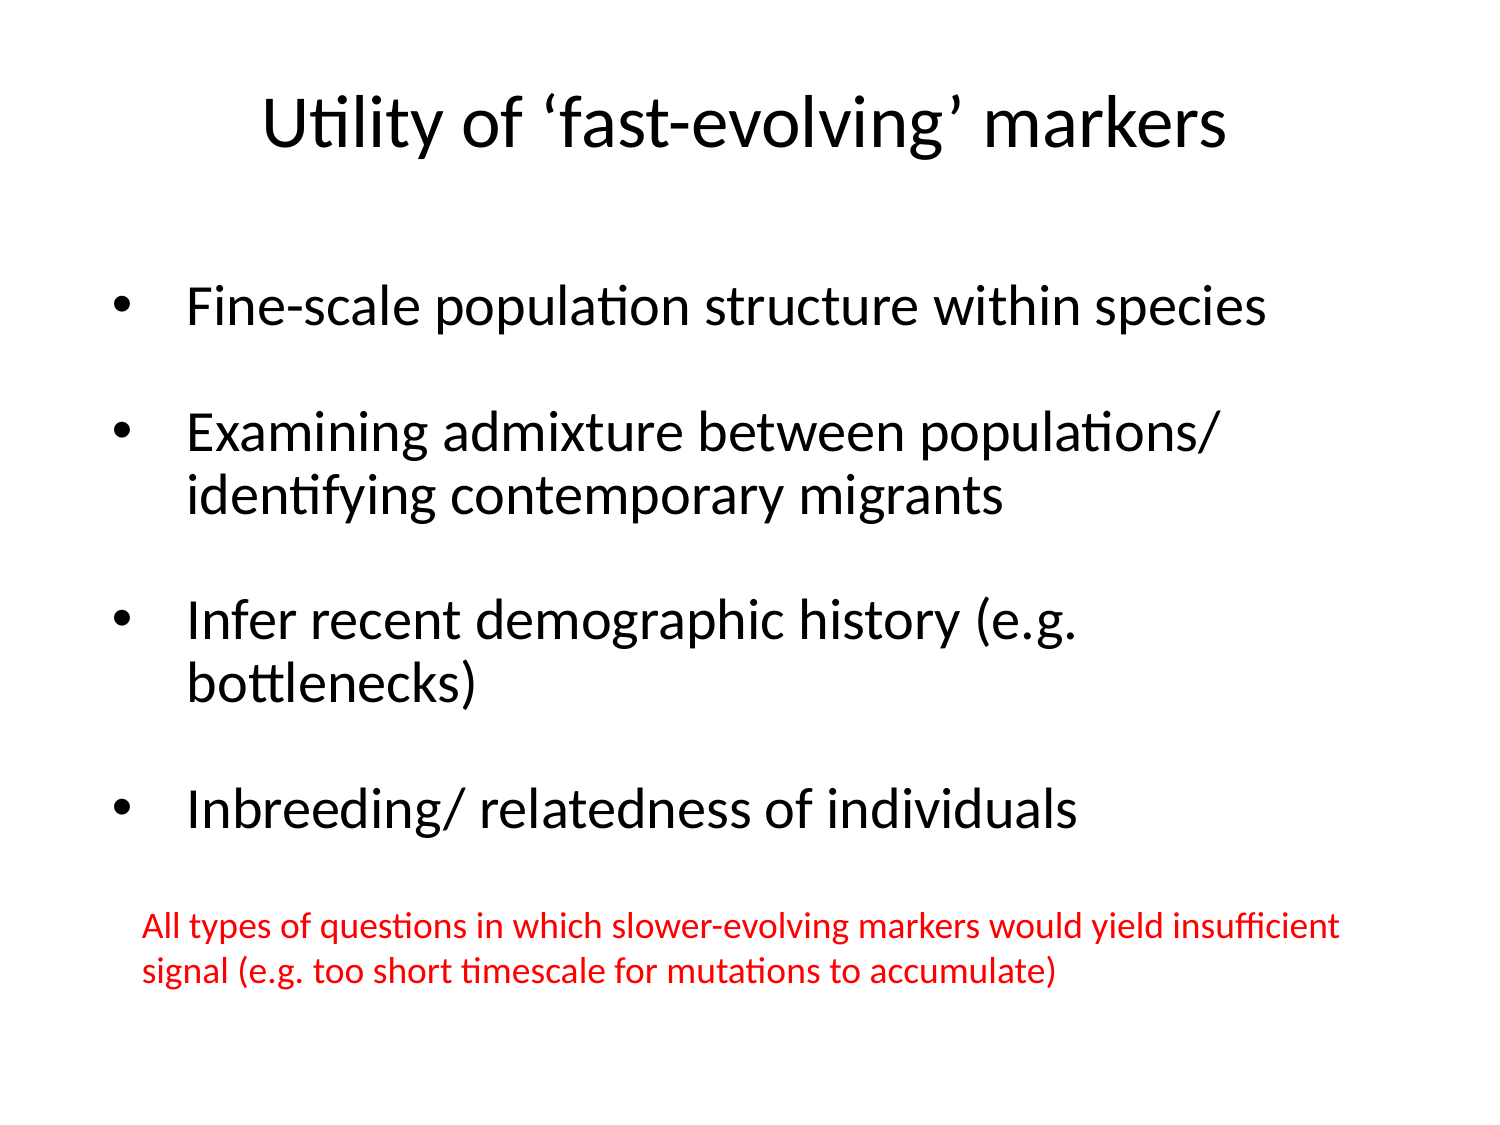

# Utility of ‘fast-evolving’ markers
Fine-scale population structure within species

Examining admixture between populations/ identifying contemporary migrants

Infer recent demographic history (e.g. bottlenecks)

Inbreeding/ relatedness of individuals
All types of questions in which slower-evolving markers would yield insufficient signal (e.g. too short timescale for mutations to accumulate)